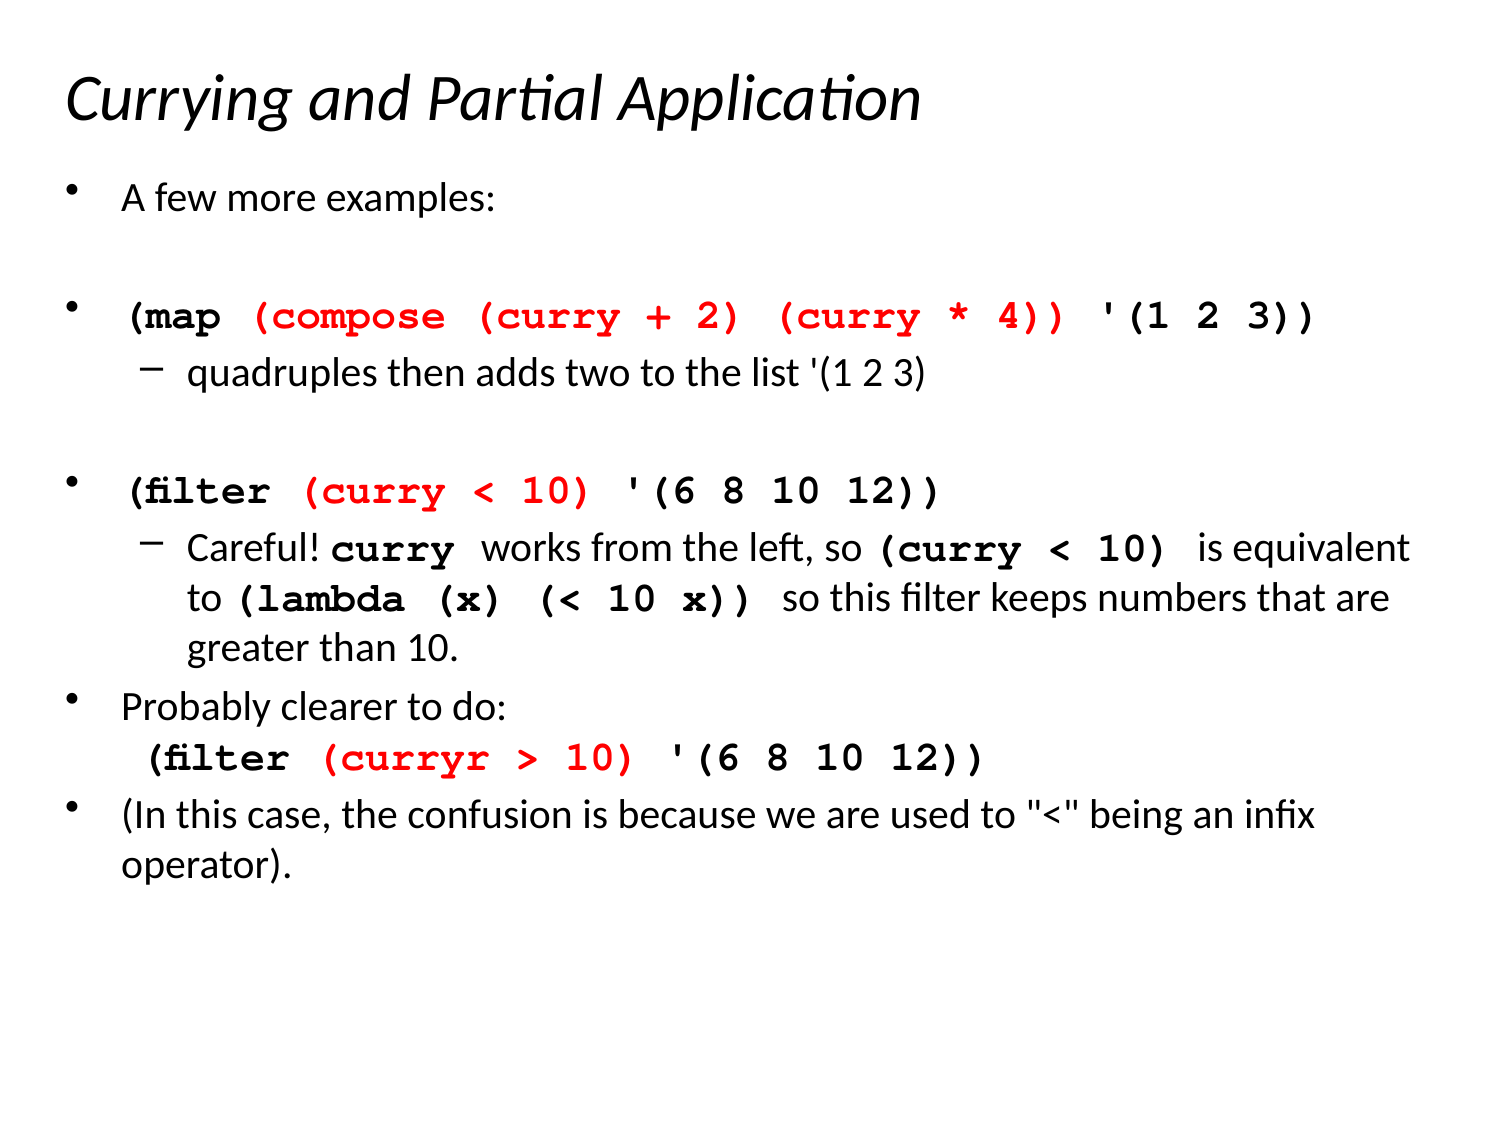

# Currying and Partial Application
A few more examples:

(map (compose (curry + 2) (curry * 4)) '(1 2 3))
quadruples then adds two to the list '(1 2 3)

(filter (curry < 10) '(6 8 10 12))
Careful! curry works from the left, so (curry < 10) is equivalent to (lambda (x) (< 10 x)) so this filter keeps numbers that are greater than 10.
Probably clearer to do:
  (filter (curryr > 10) '(6 8 10 12))
(In this case, the confusion is because we are used to "<" being an infix operator).